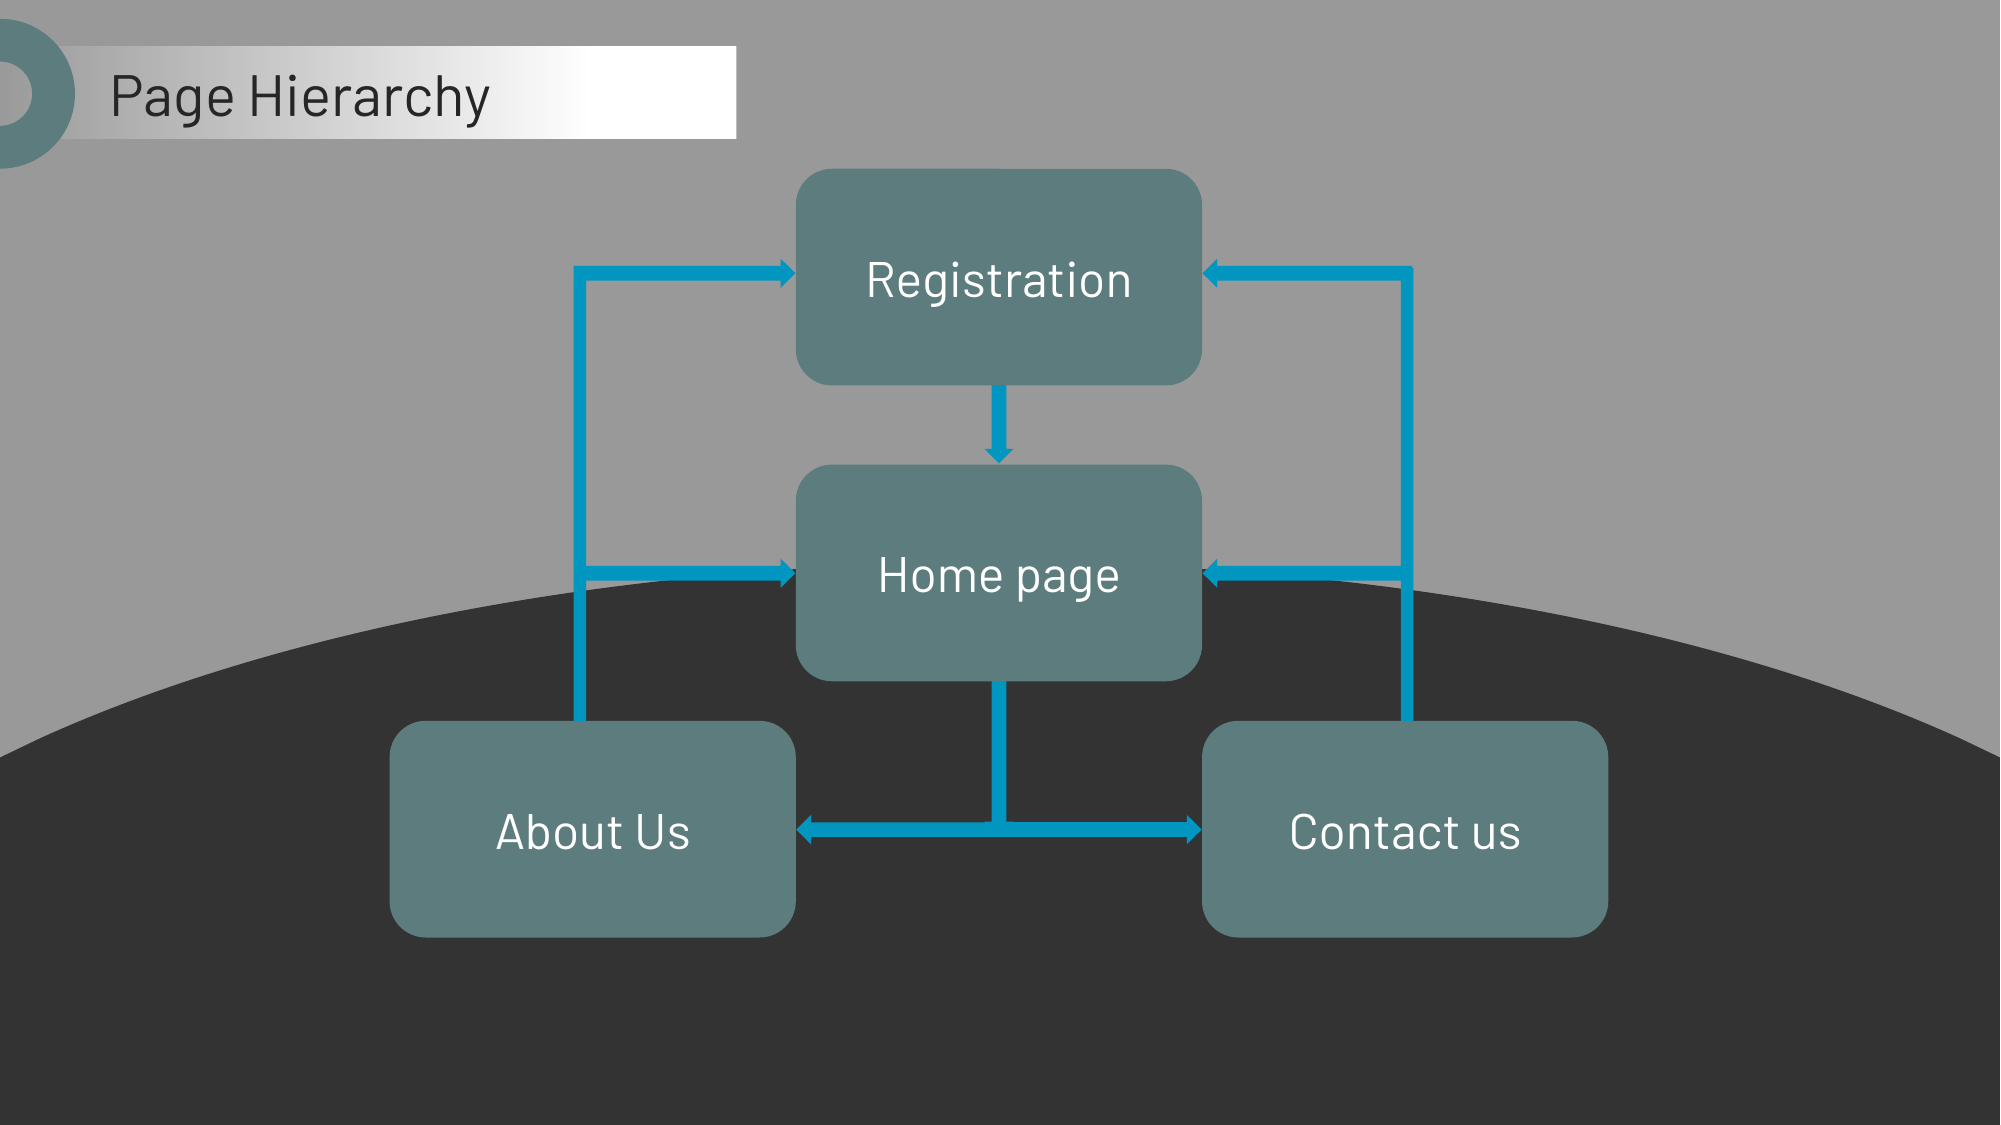

Page Hierarchy
Registration

Home page

About Us
Contact us